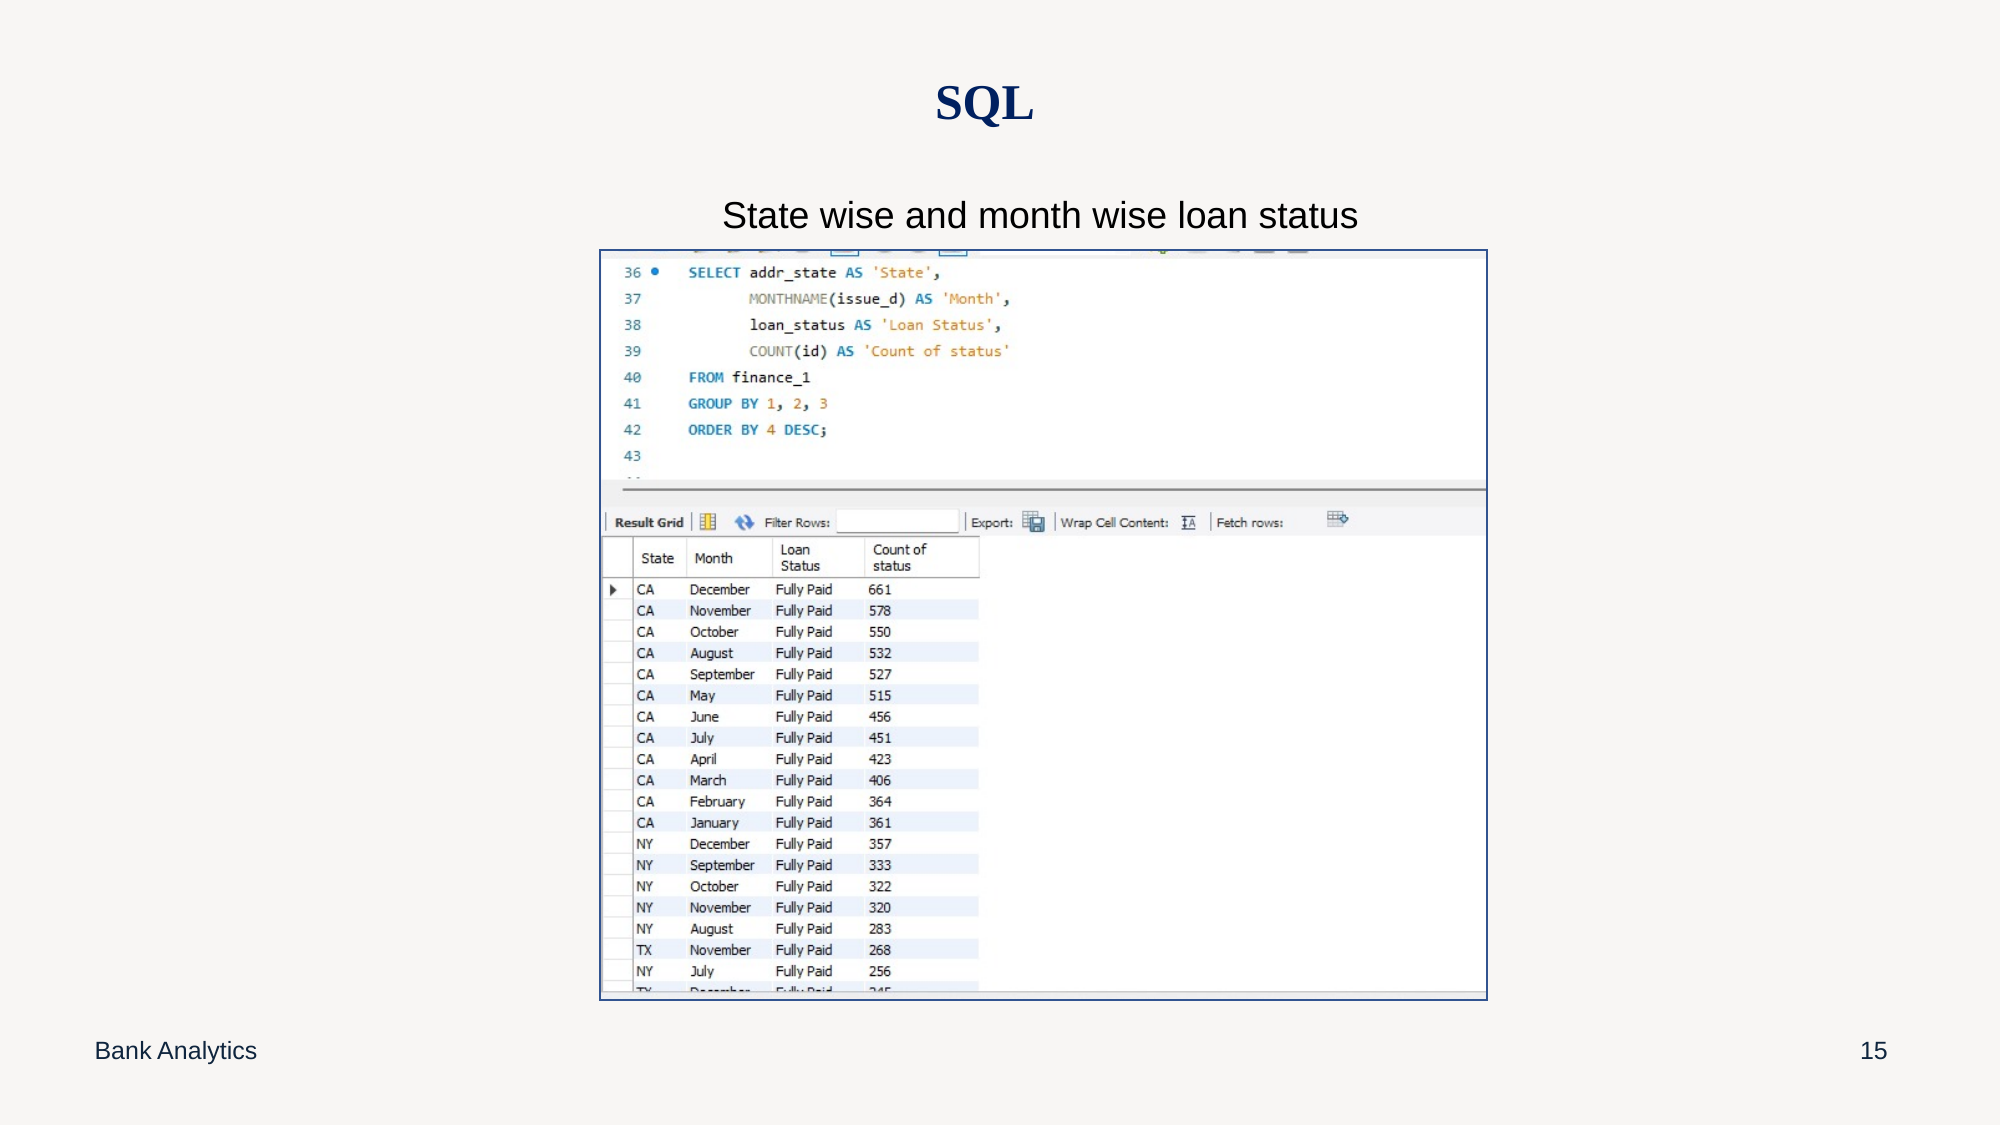

SQL
State wise and month wise loan status

Bank Analytics
15